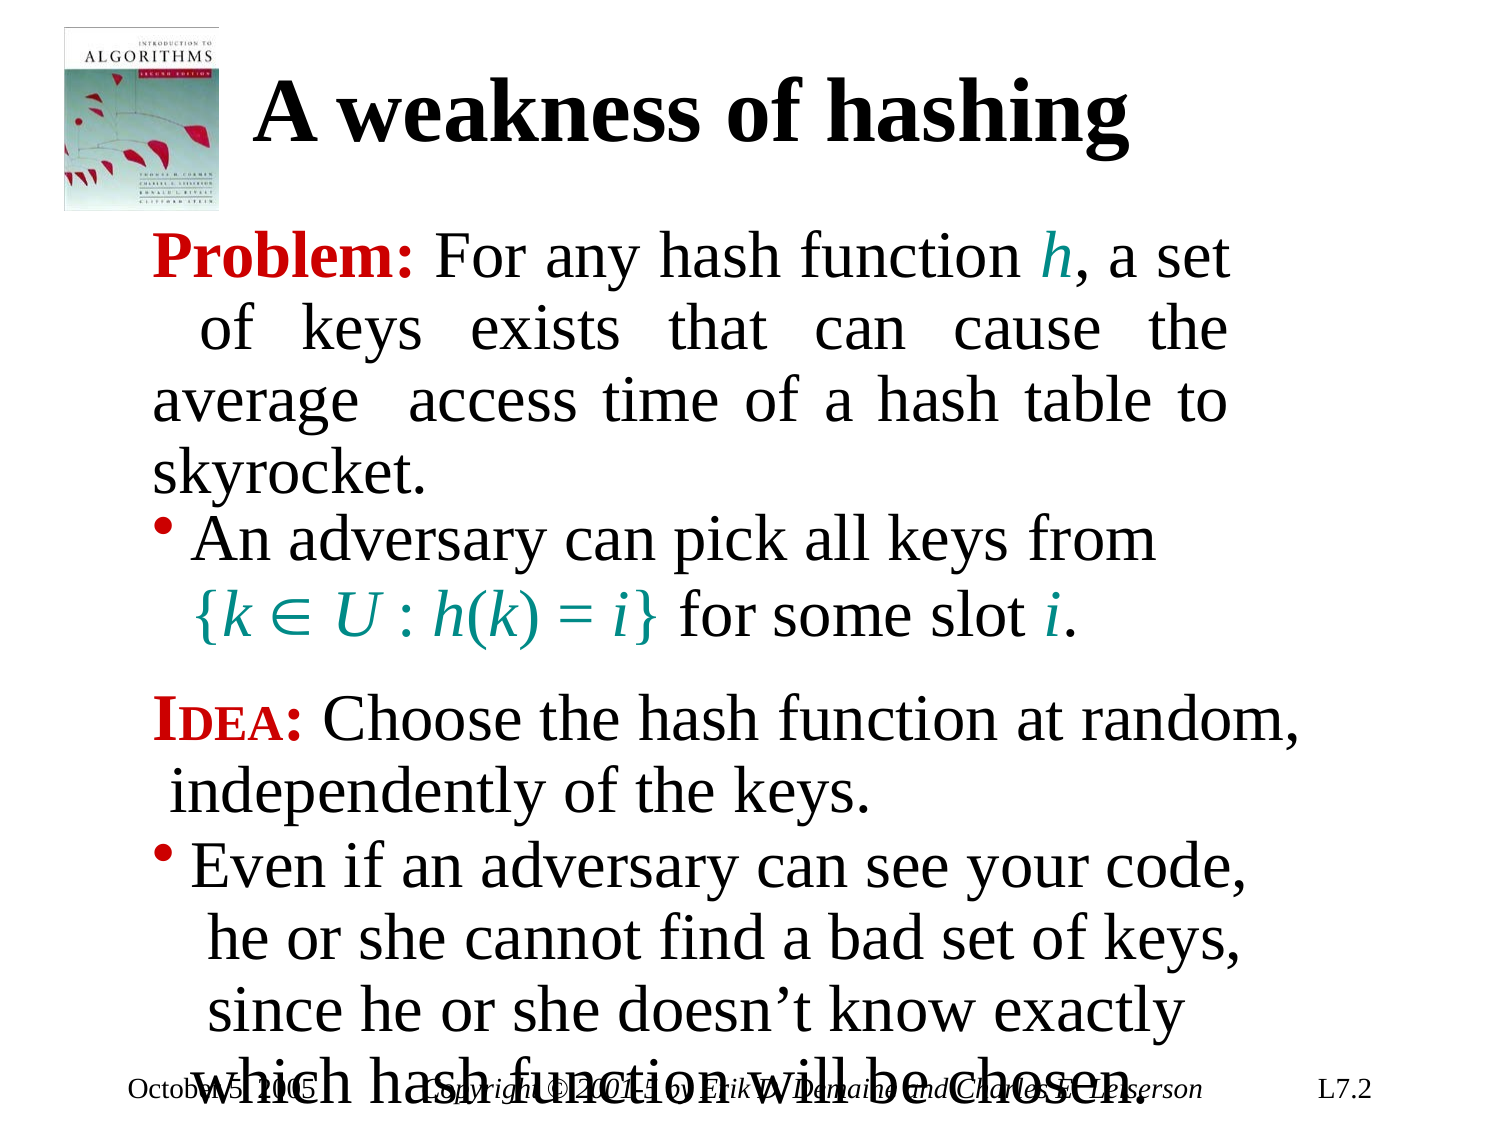

# A weakness of hashing
Problem: For any hash function h, a set  of keys exists that can cause the average  access time of a hash table to skyrocket.
An adversary can pick all keys from
{k ∈ U : h(k) = i} for some slot i.
IDEA: Choose the hash function at random,  independently of the keys.
Even if an adversary can see your code,  he or she cannot find a bad set of keys,  since he or she doesn’t know exactly  which hash function will be chosen.
October 5, 2005
Copyright © 2001-5 by Erik D. Demaine and Charles E. Leiserson
L7.2